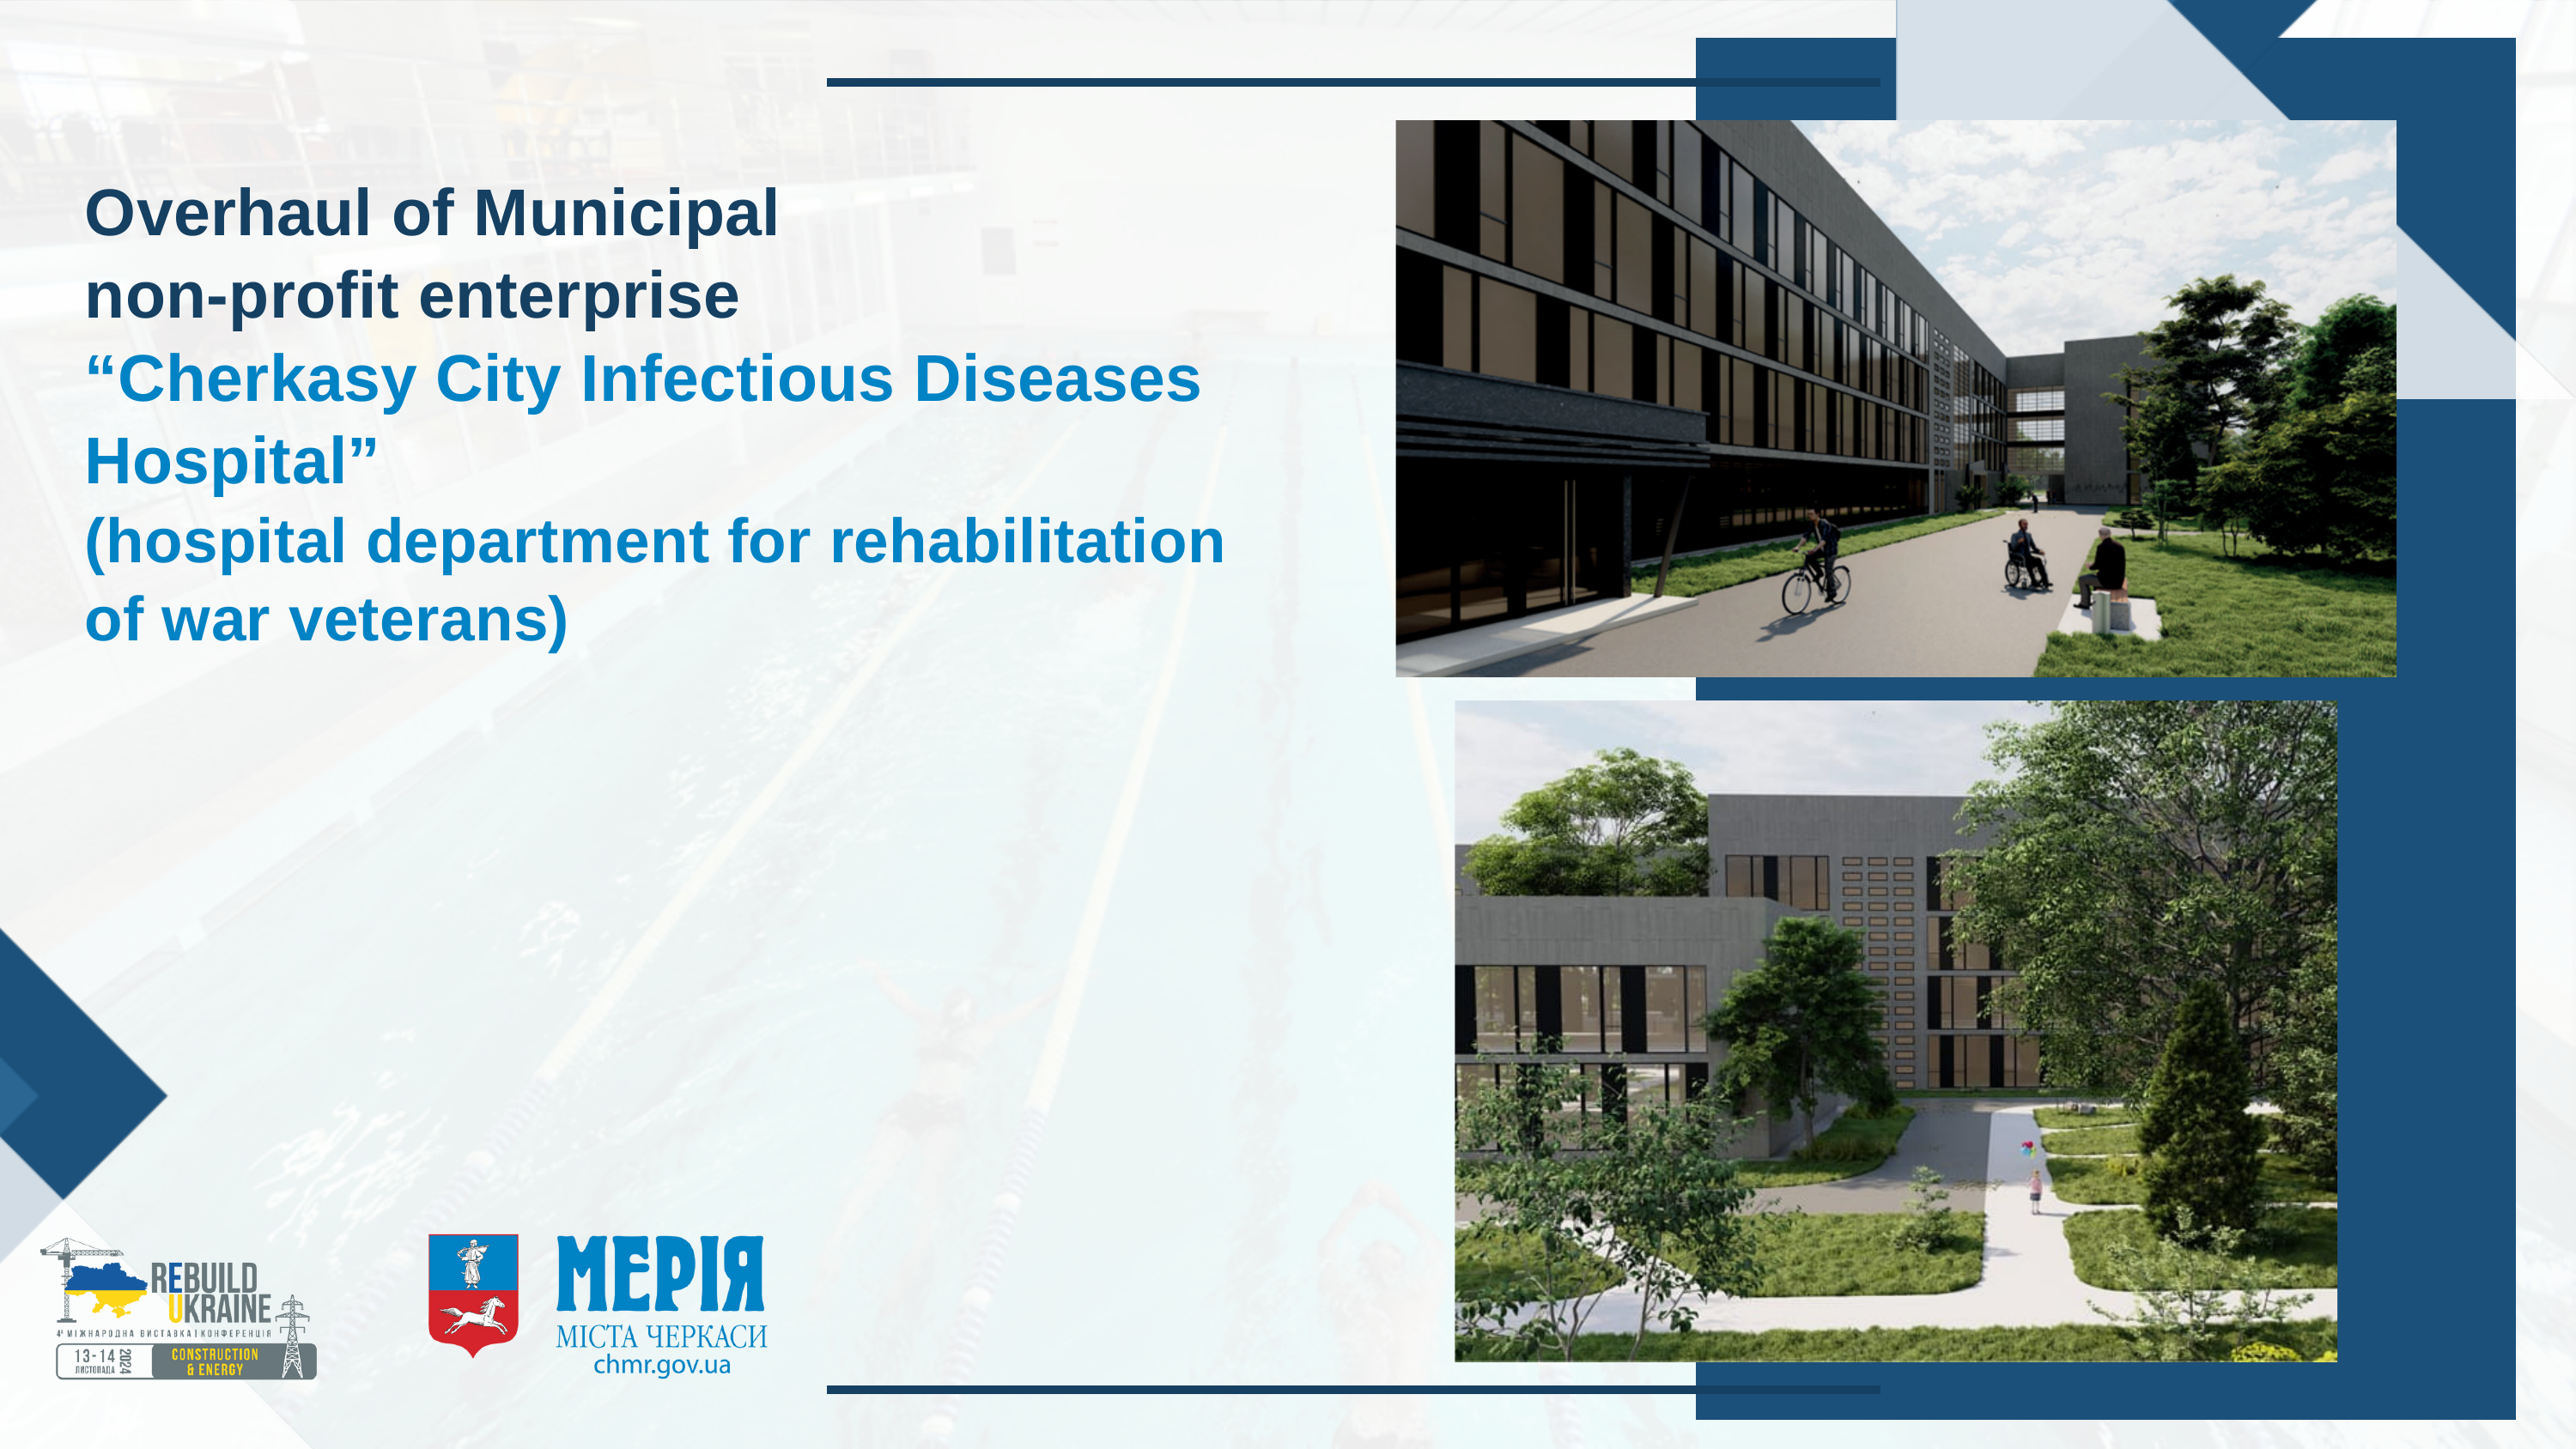

Overhaul of Municipal
non-profit enterprise
“Cherkasy City Infectious Diseases Hospital”
(hospital department for rehabilitation of war veterans)